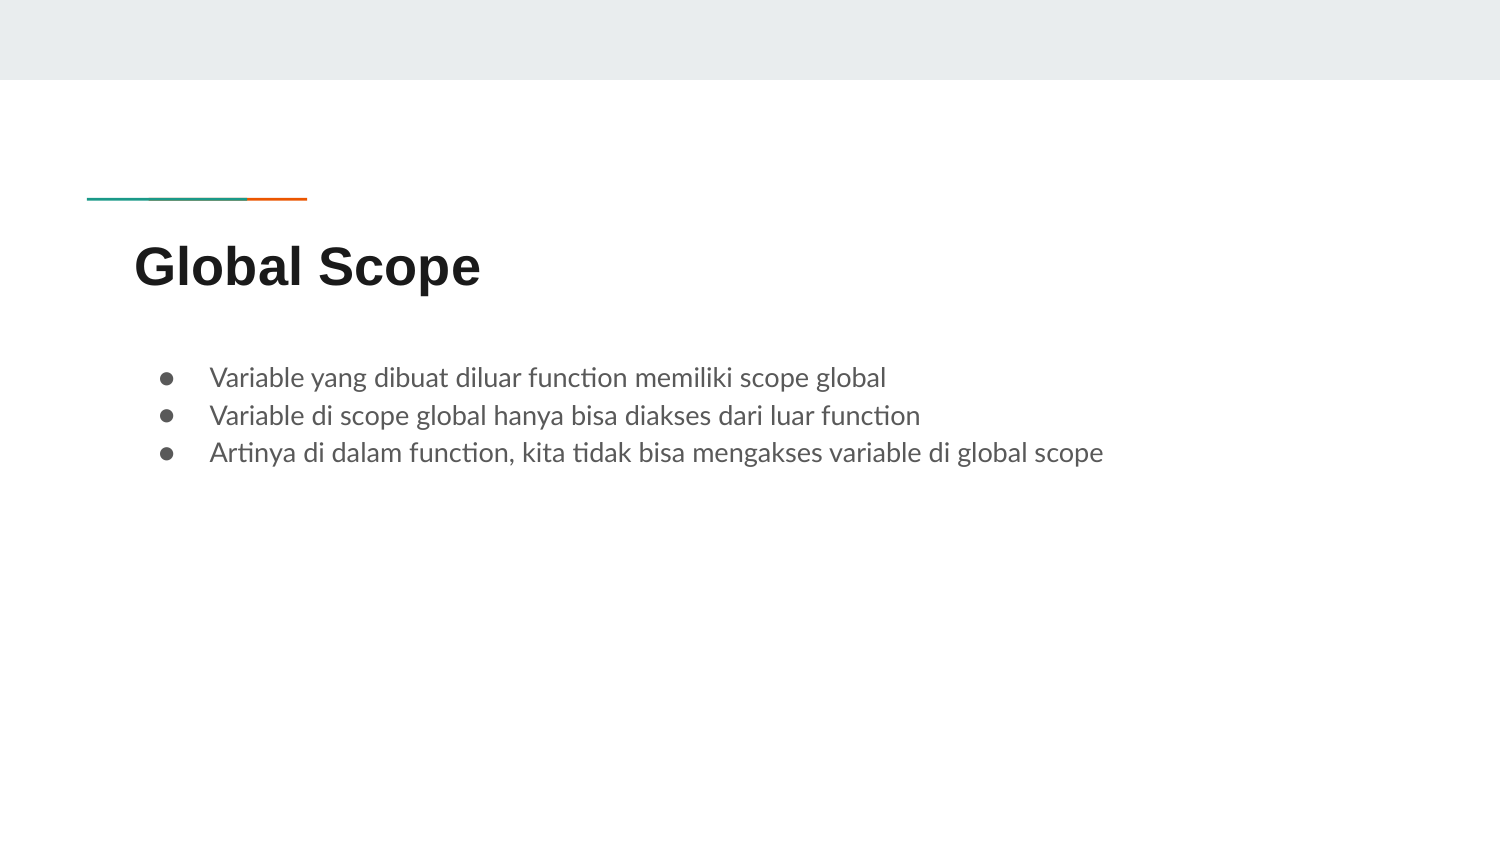

# Global Scope
Variable yang dibuat diluar function memiliki scope global
Variable di scope global hanya bisa diakses dari luar function
Artinya di dalam function, kita tidak bisa mengakses variable di global scope